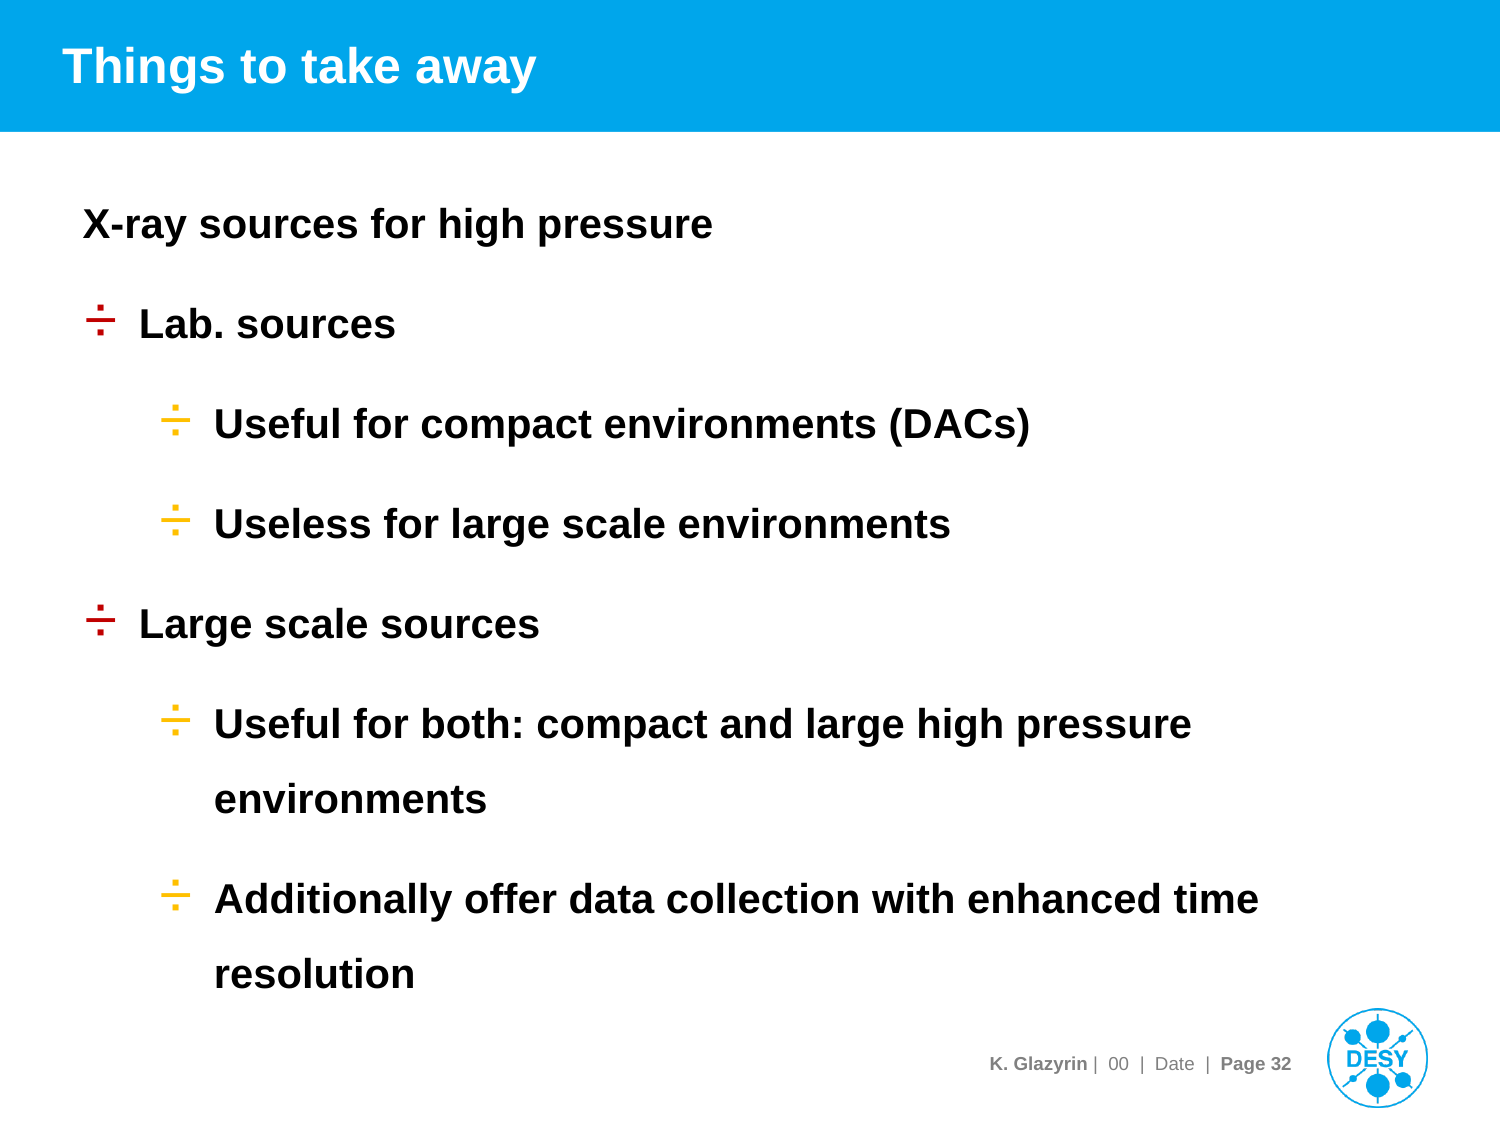

# Things to take away
X-ray sources for high pressure
Lab. sources
Useful for compact environments (DACs)
Useless for large scale environments
Large scale sources
Useful for both: compact and large high pressure environments
Additionally offer data collection with enhanced time resolution